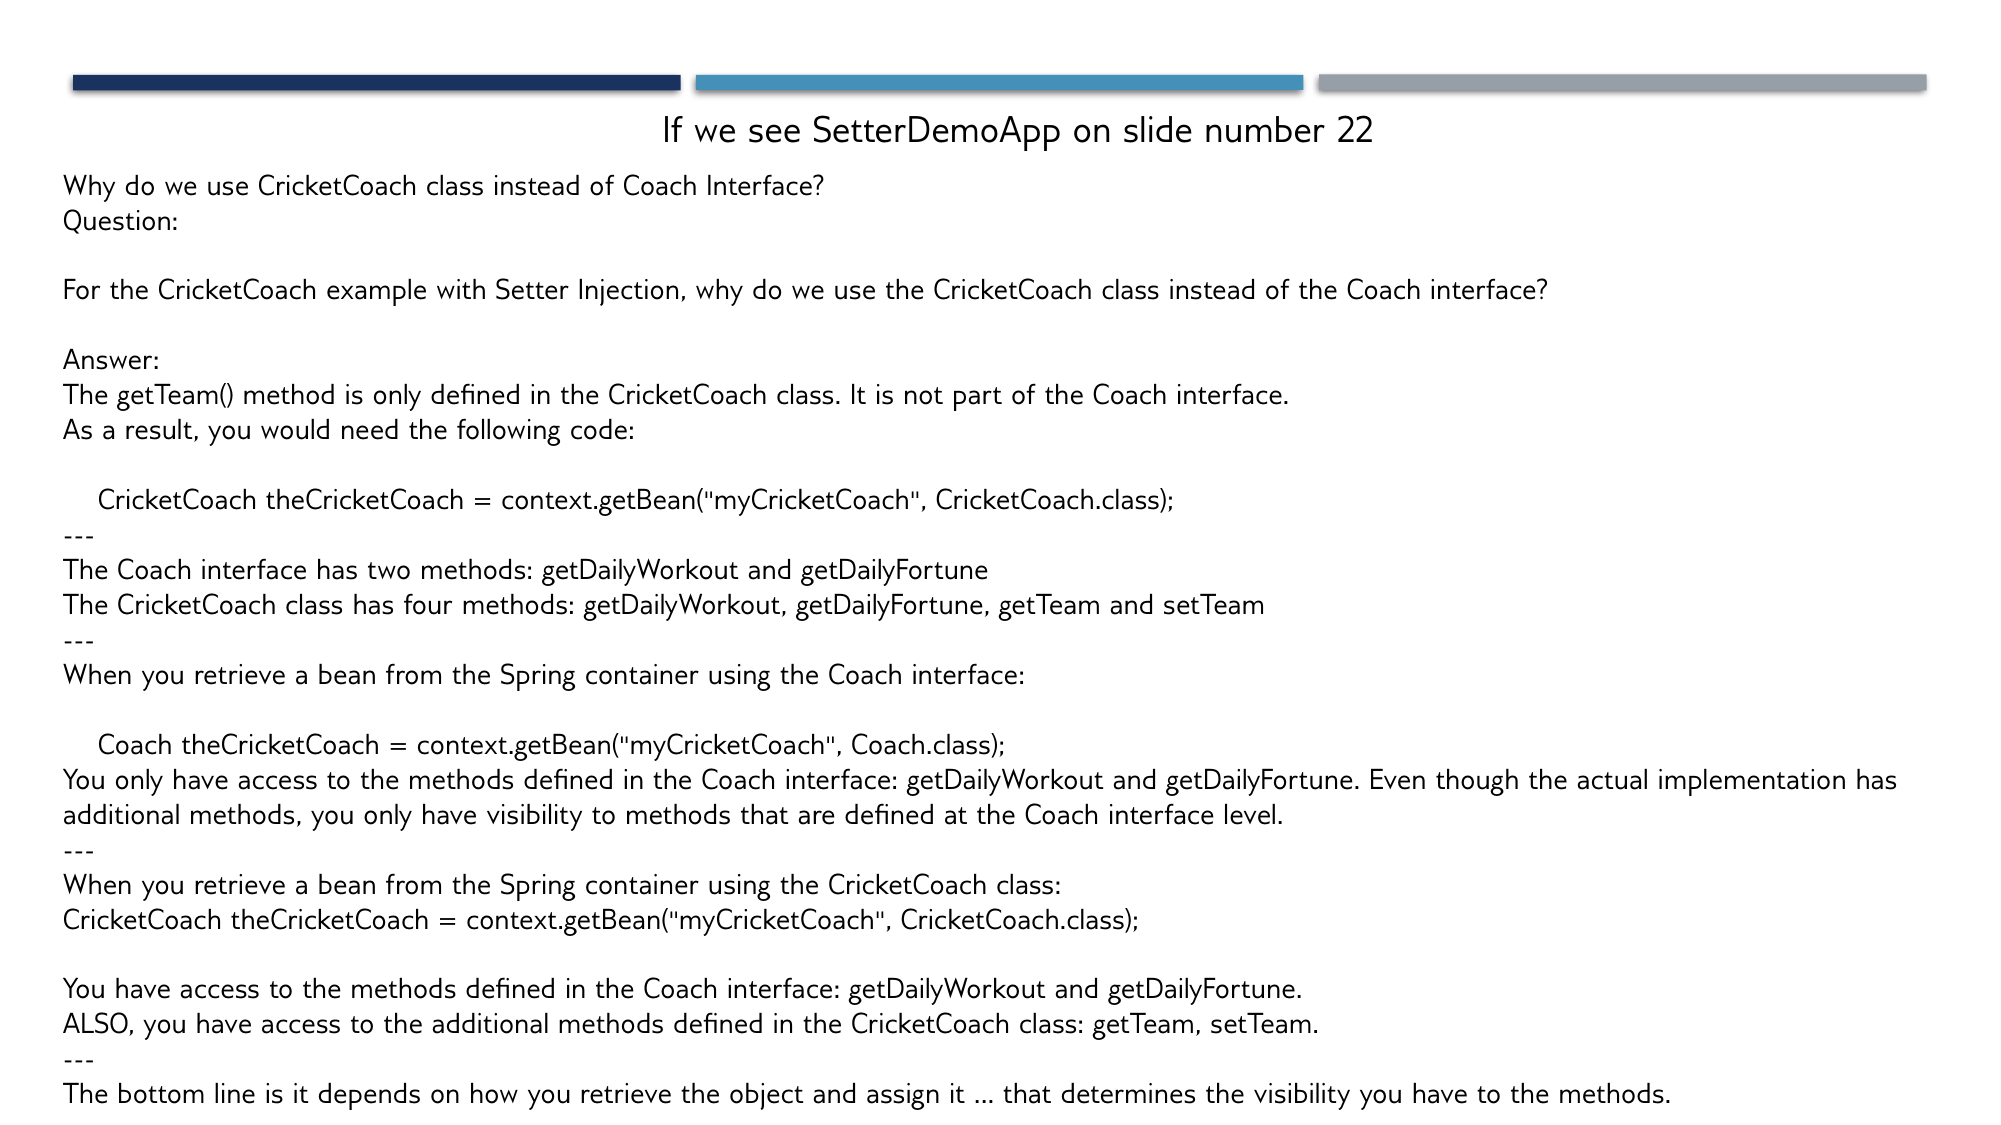

If we see SetterDemoApp on slide number 22
Why do we use CricketCoach class instead of Coach Interface?
Question:

For the CricketCoach example with Setter Injection, why do we use the CricketCoach class instead of the Coach interface?

Answer:
The getTeam() method is only defined in the CricketCoach class. It is not part of the Coach interface.
As a result, you would need the following code:

    CricketCoach theCricketCoach = context.getBean("myCricketCoach", CricketCoach.class);
---
The Coach interface has two methods: getDailyWorkout and getDailyFortune
The CricketCoach class has four methods: getDailyWorkout, getDailyFortune, getTeam and setTeam
---
When you retrieve a bean from the Spring container using the Coach interface:

    Coach theCricketCoach = context.getBean("myCricketCoach", Coach.class);
You only have access to the methods defined in the Coach interface: getDailyWorkout and getDailyFortune. Even though the actual implementation has additional methods, you only have visibility to methods that are defined at the Coach interface level.
---
When you retrieve a bean from the Spring container using the CricketCoach class:
CricketCoach theCricketCoach = context.getBean("myCricketCoach", CricketCoach.class);

You have access to the methods defined in the Coach interface: getDailyWorkout and getDailyFortune.
ALSO, you have access to the additional methods defined in the CricketCoach class: getTeam, setTeam.
---
The bottom line is it depends on how you retrieve the object and assign it ... that determines the visibility you have to the methods.